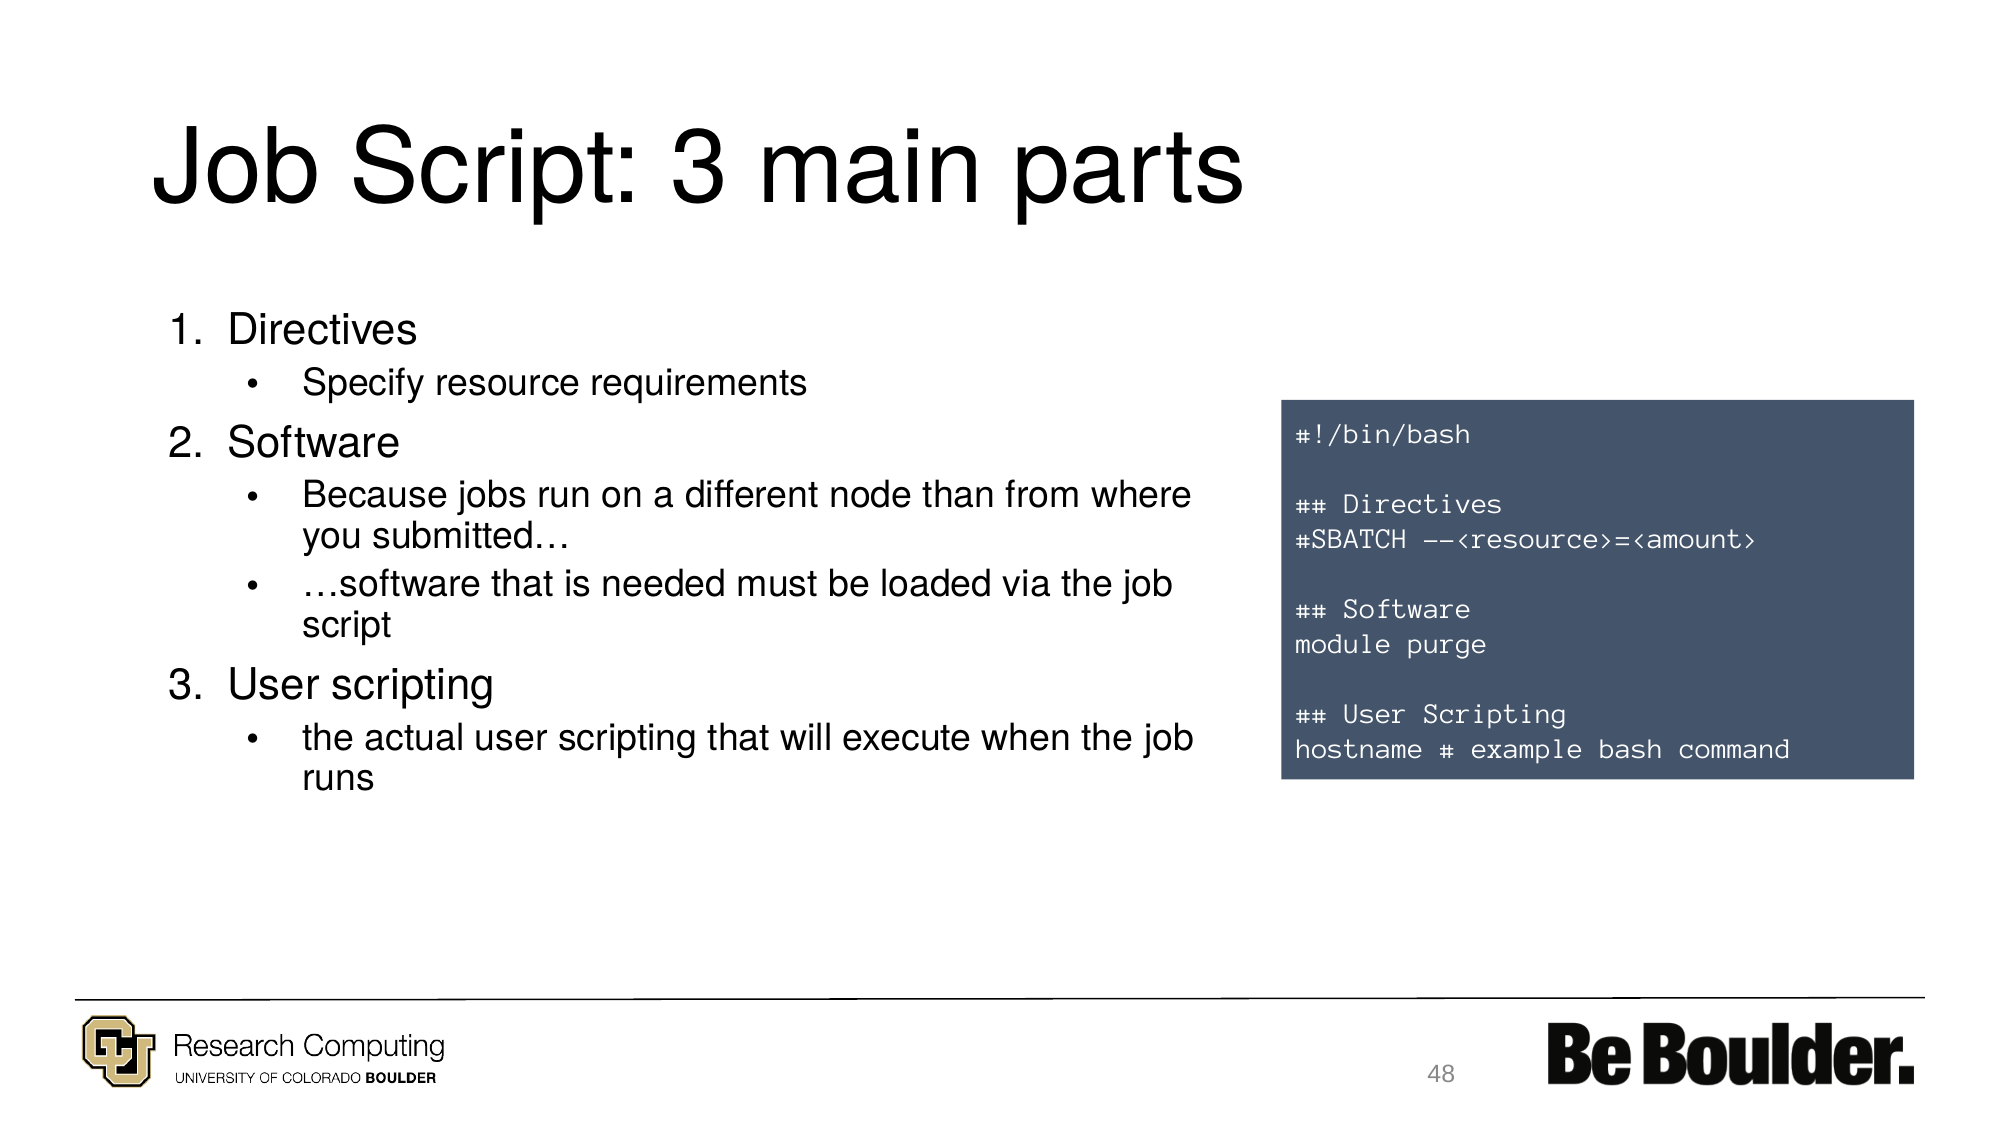

# Job Script: 3 main parts
Directives
Specify resource requirements
Software
Because jobs run on a different node than from where you submitted…
…software that is needed must be loaded via the job script
User scripting
the actual user scripting that will execute when the job runs

#!/bin/bash

## Directives
#SBATCH --<resource>=<amount>

## Software
module purge

## User Scripting
hostname # example bash command
48